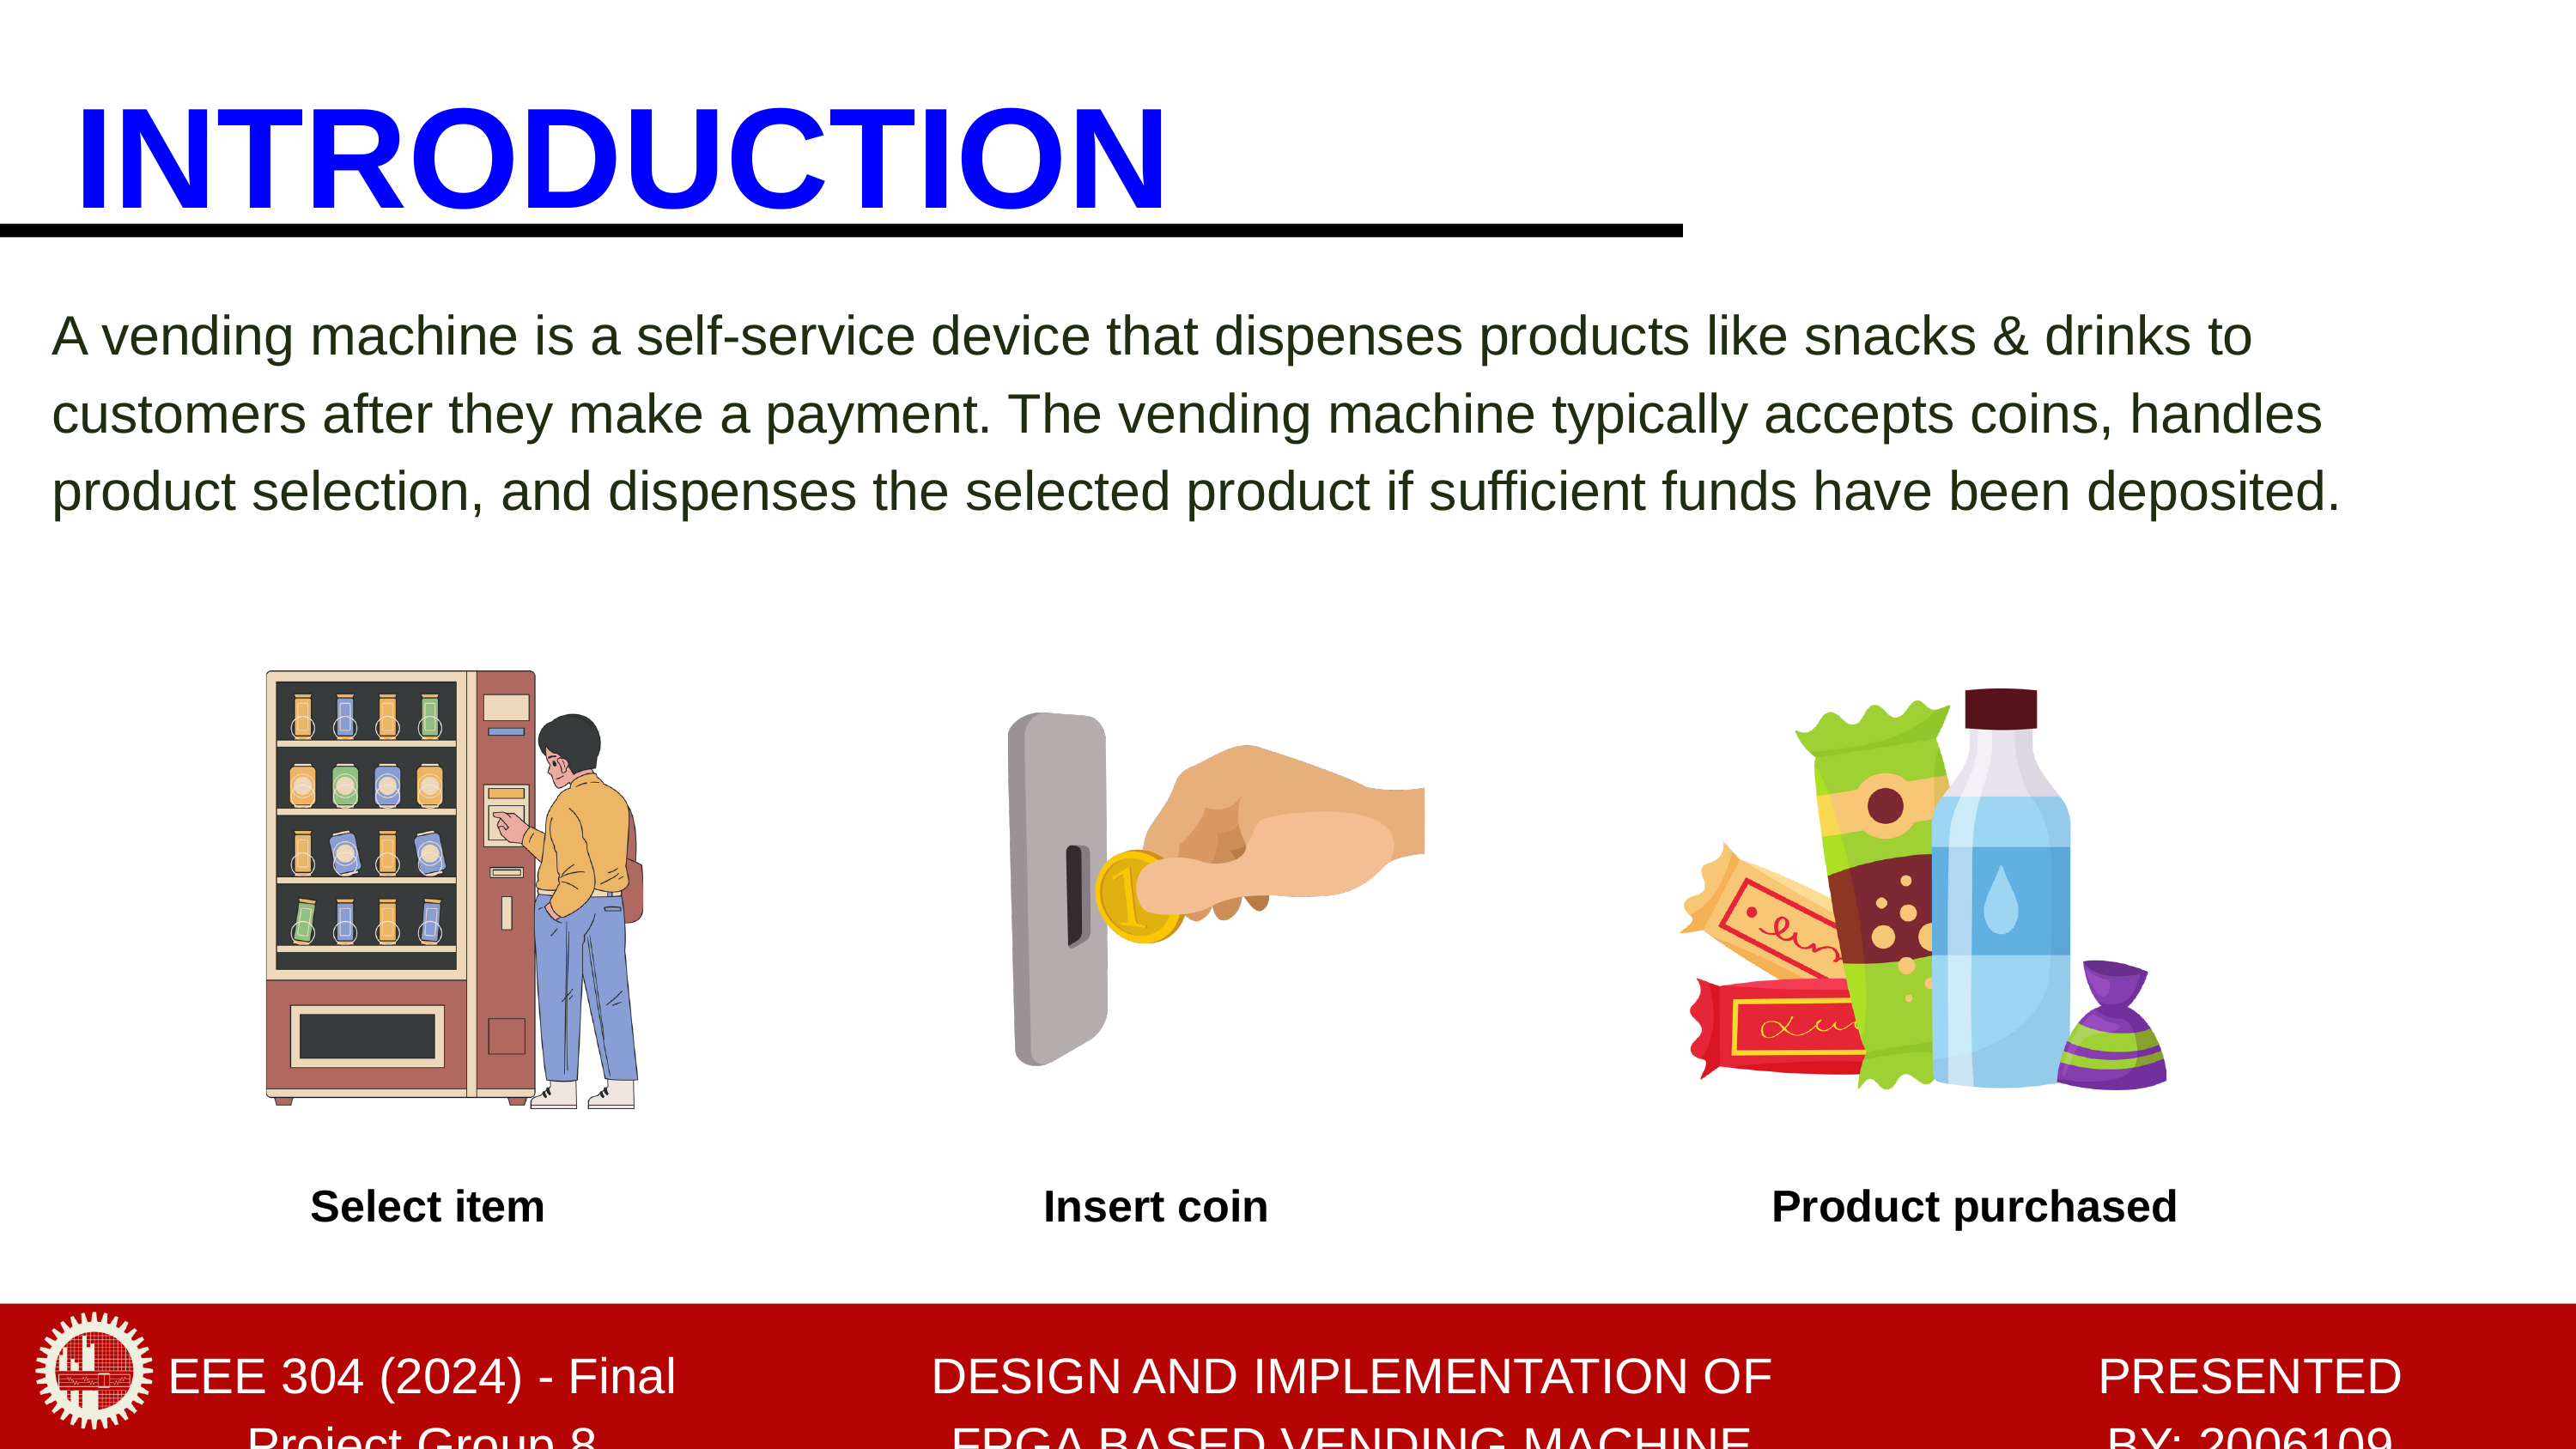

INTRODUCTION

A vending machine is a self-service device that dispenses products like snacks & drinks to customers after they make a payment. The vending machine typically accepts coins, handles product selection, and dispenses the selected product if sufficient funds have been deposited.

Select item
Insert coin
Product purchased

EEE 304 (2024) - Final Project Group 8
DESIGN AND IMPLEMENTATION OF FPGA BASED VENDING MACHINE
PRESENTED BY: 2006109